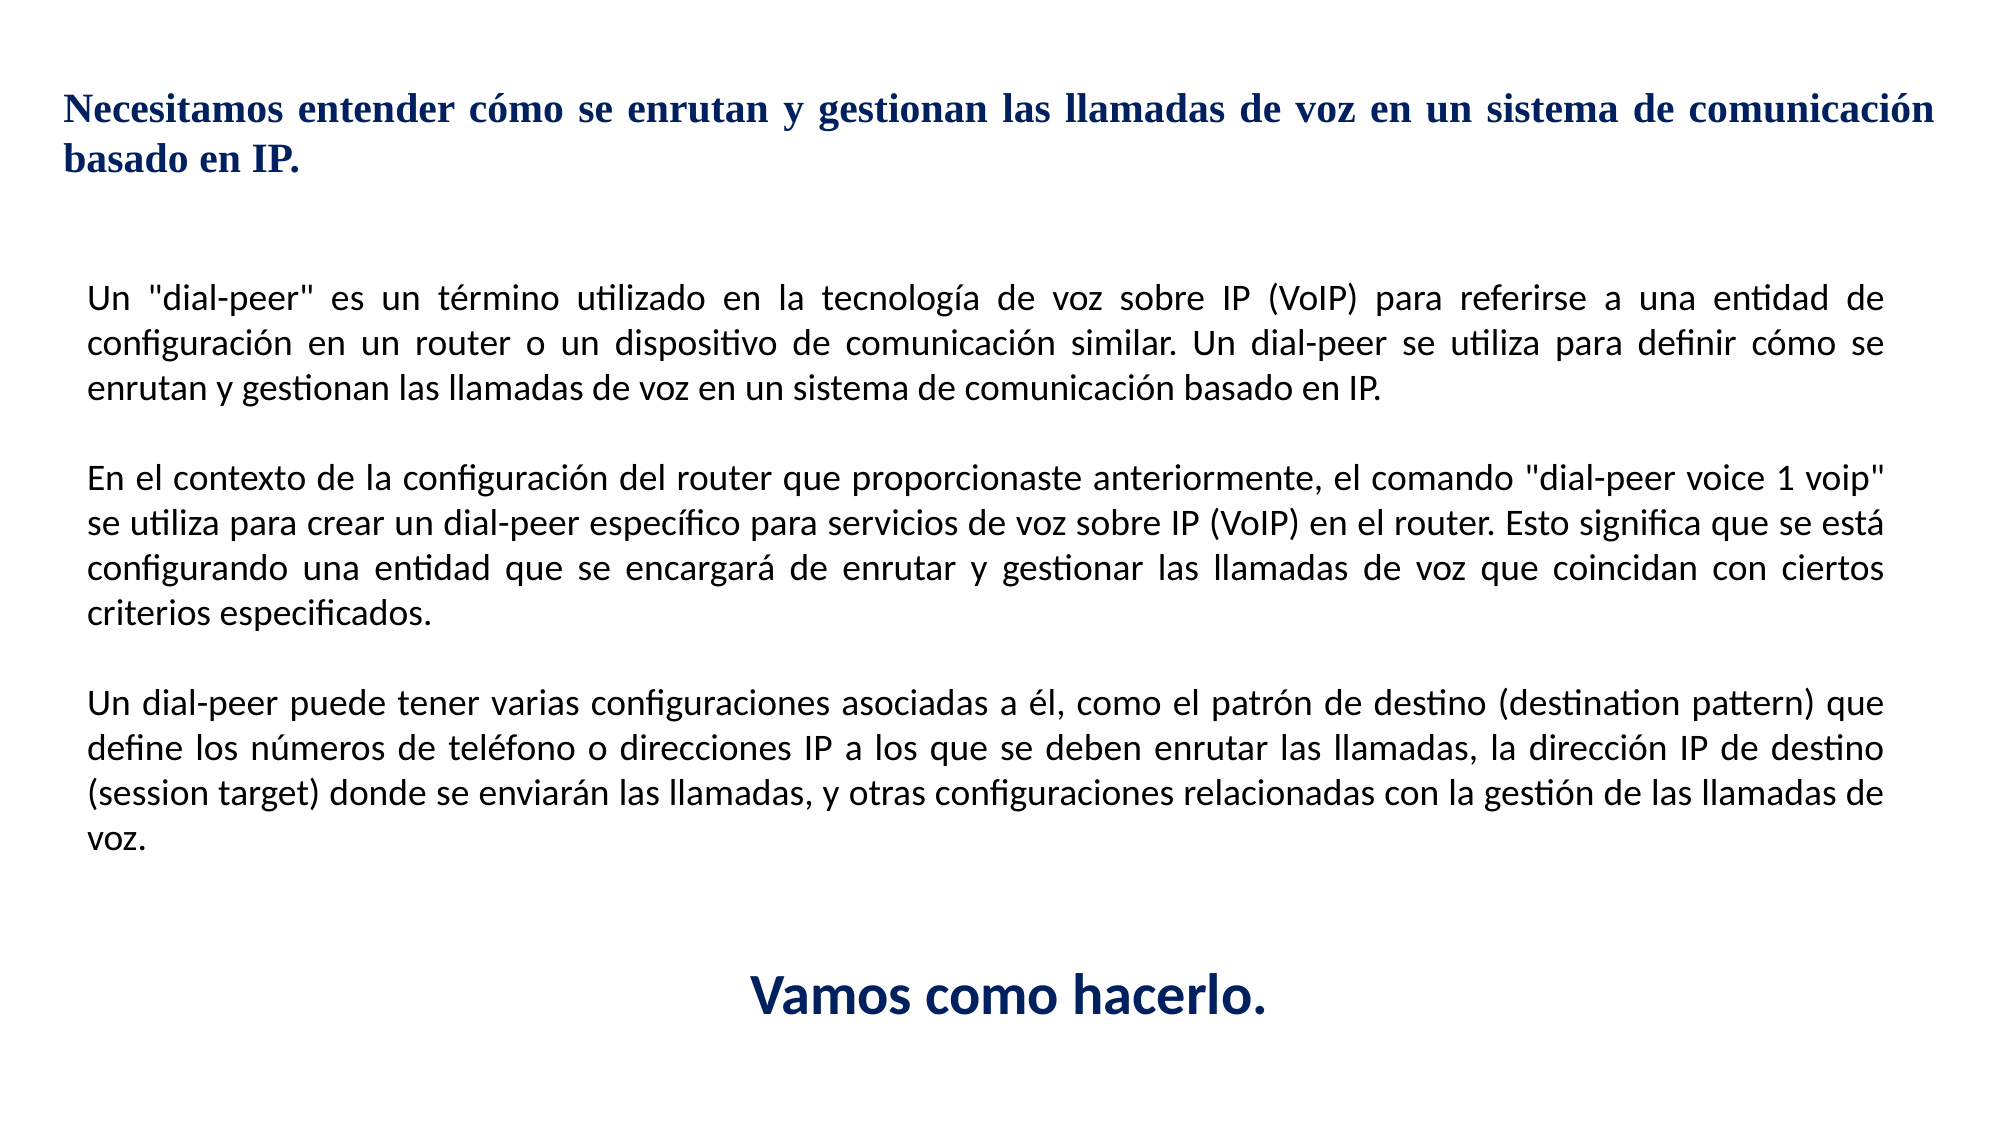

Necesitamos entender cómo se enrutan y gestionan las llamadas de voz en un sistema de comunicación basado en IP.

Un "dial-peer" es un término utilizado en la tecnología de voz sobre IP (VoIP) para referirse a una entidad de configuración en un router o un dispositivo de comunicación similar. Un dial-peer se utiliza para definir cómo se enrutan y gestionan las llamadas de voz en un sistema de comunicación basado en IP.

En el contexto de la configuración del router que proporcionaste anteriormente, el comando "dial-peer voice 1 voip" se utiliza para crear un dial-peer específico para servicios de voz sobre IP (VoIP) en el router. Esto significa que se está configurando una entidad que se encargará de enrutar y gestionar las llamadas de voz que coincidan con ciertos criterios especificados.

Un dial-peer puede tener varias configuraciones asociadas a él, como el patrón de destino (destination pattern) que define los números de teléfono o direcciones IP a los que se deben enrutar las llamadas, la dirección IP de destino (session target) donde se enviarán las llamadas, y otras configuraciones relacionadas con la gestión de las llamadas de voz.
Vamos como hacerlo.